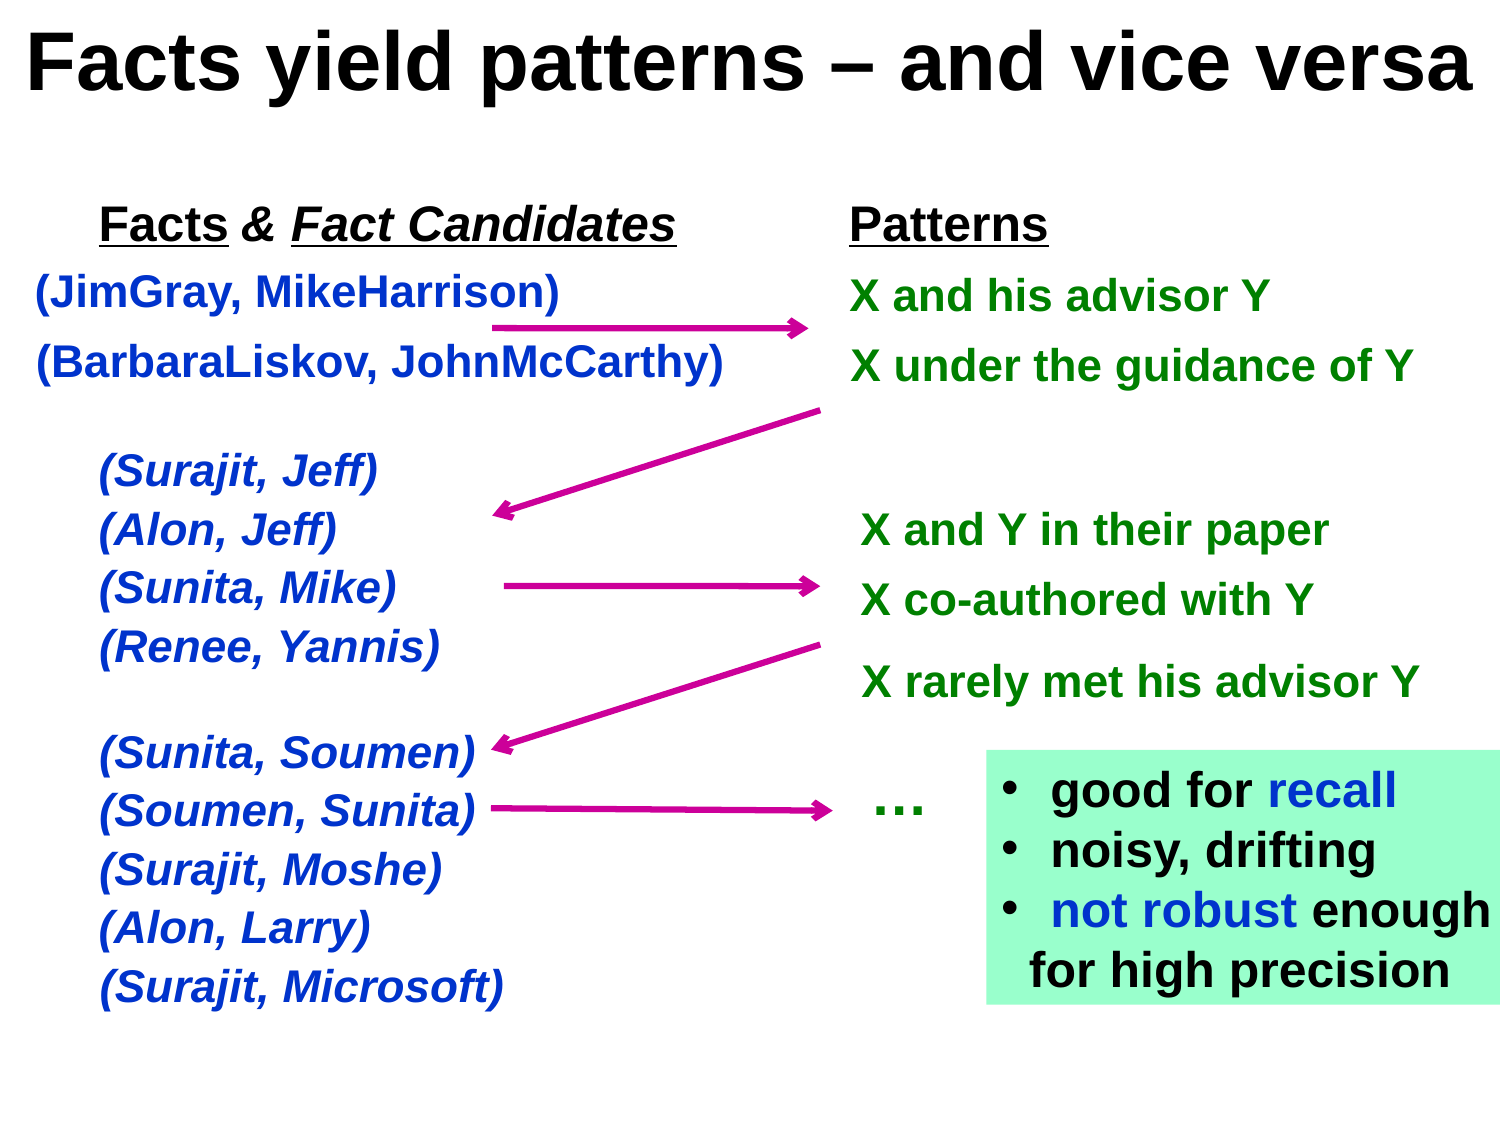

Facts yield patterns – and vice versa
Facts
& Fact Candidates
Patterns
(JimGray, MikeHarrison)
(BarbaraLiskov, JohnMcCarthy)
X and his advisor Y
X under the guidance of Y
(Surajit, Jeff)
(Alon, Jeff)
(Sunita, Mike)
(Renee, Yannis)
X and Y in their paper
X co-authored with Y
X rarely met his advisor Y
(Sunita, Soumen)
(Soumen, Sunita)
(Surajit, Moshe)
(Alon, Larry)
(Surajit, Microsoft)
…
 good for recall
 noisy, drifting
 not robust enough
  for high precision